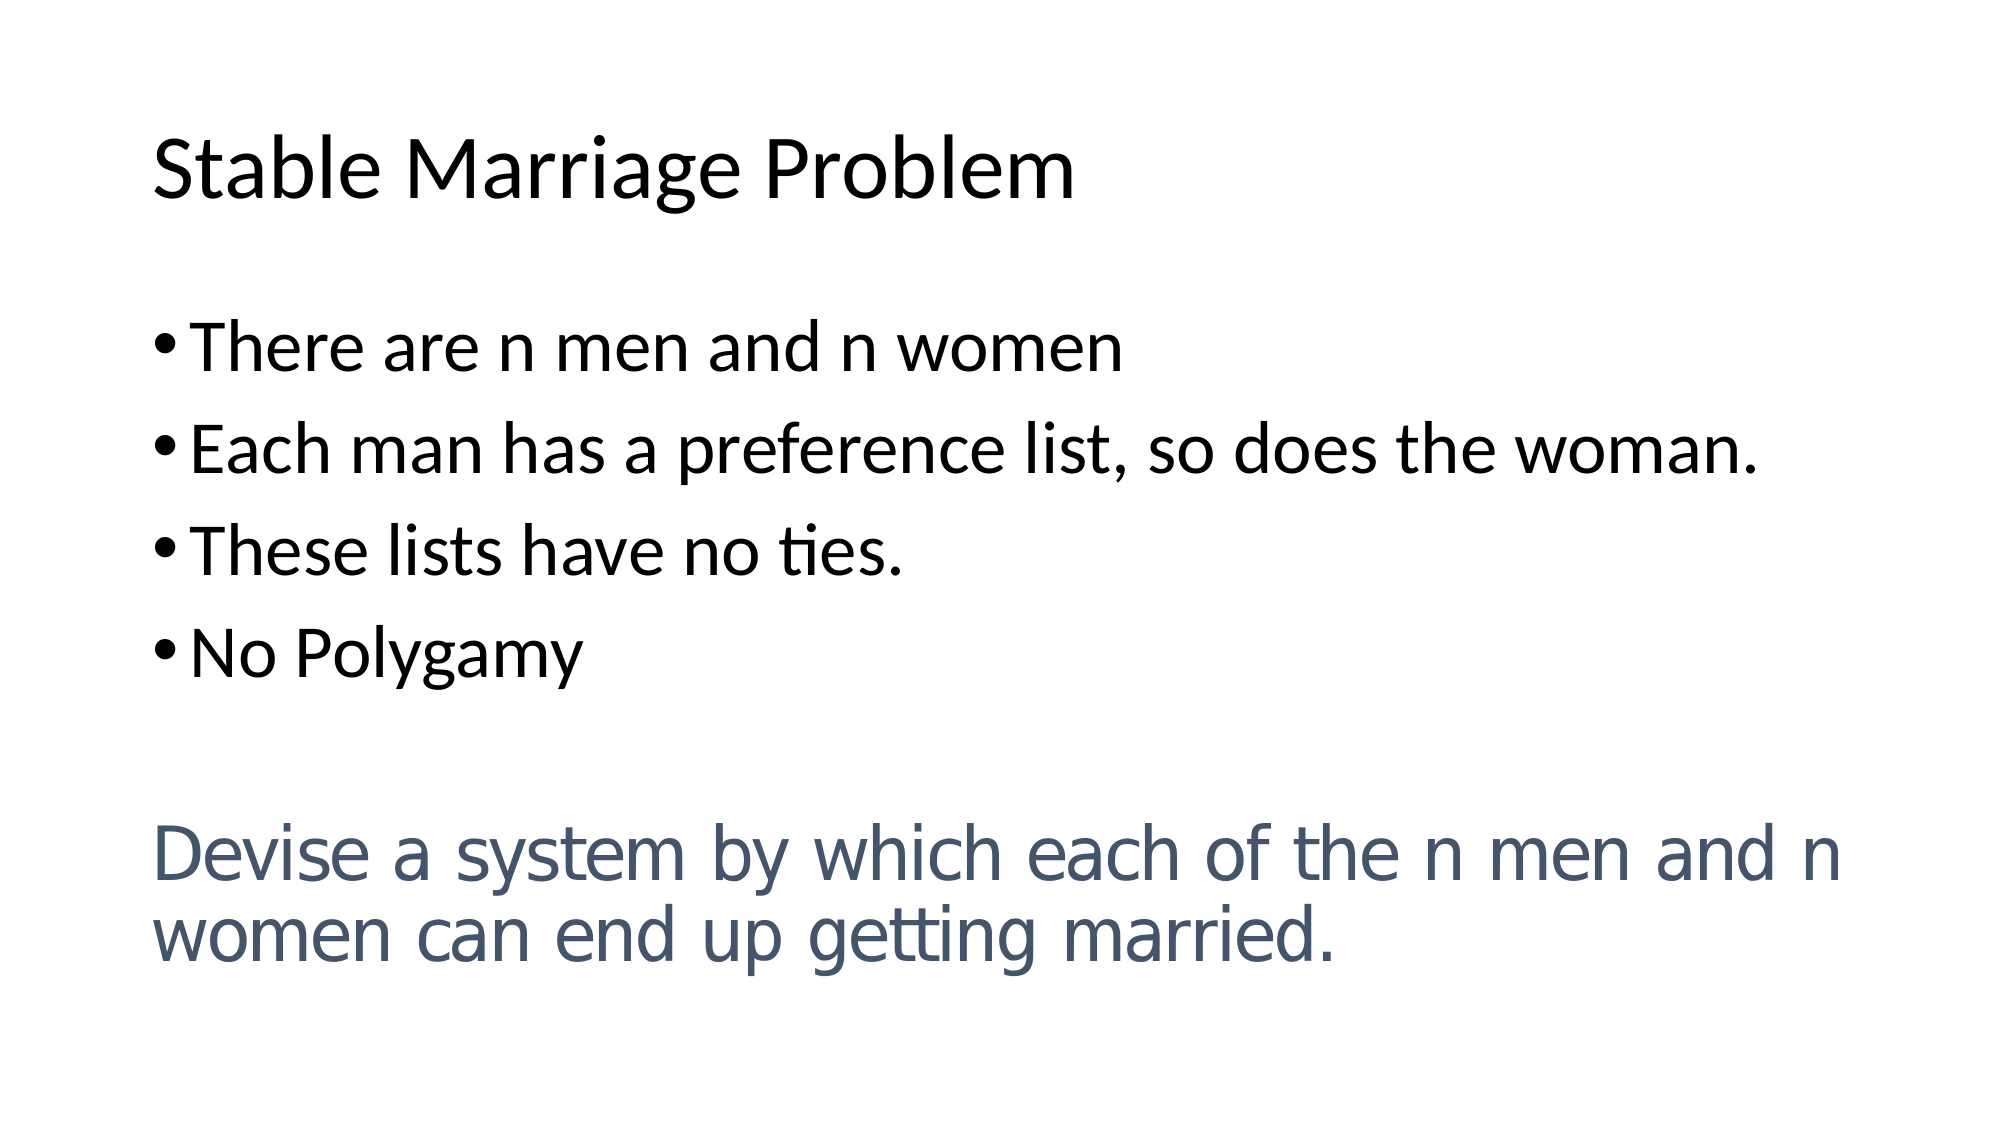

# Stable Marriage Problem
There are n men and n women
Each man has a preference list, so does the woman.
These lists have no ties.
No Polygamy

Devise a system by which each of the n men and n women can end up getting married.